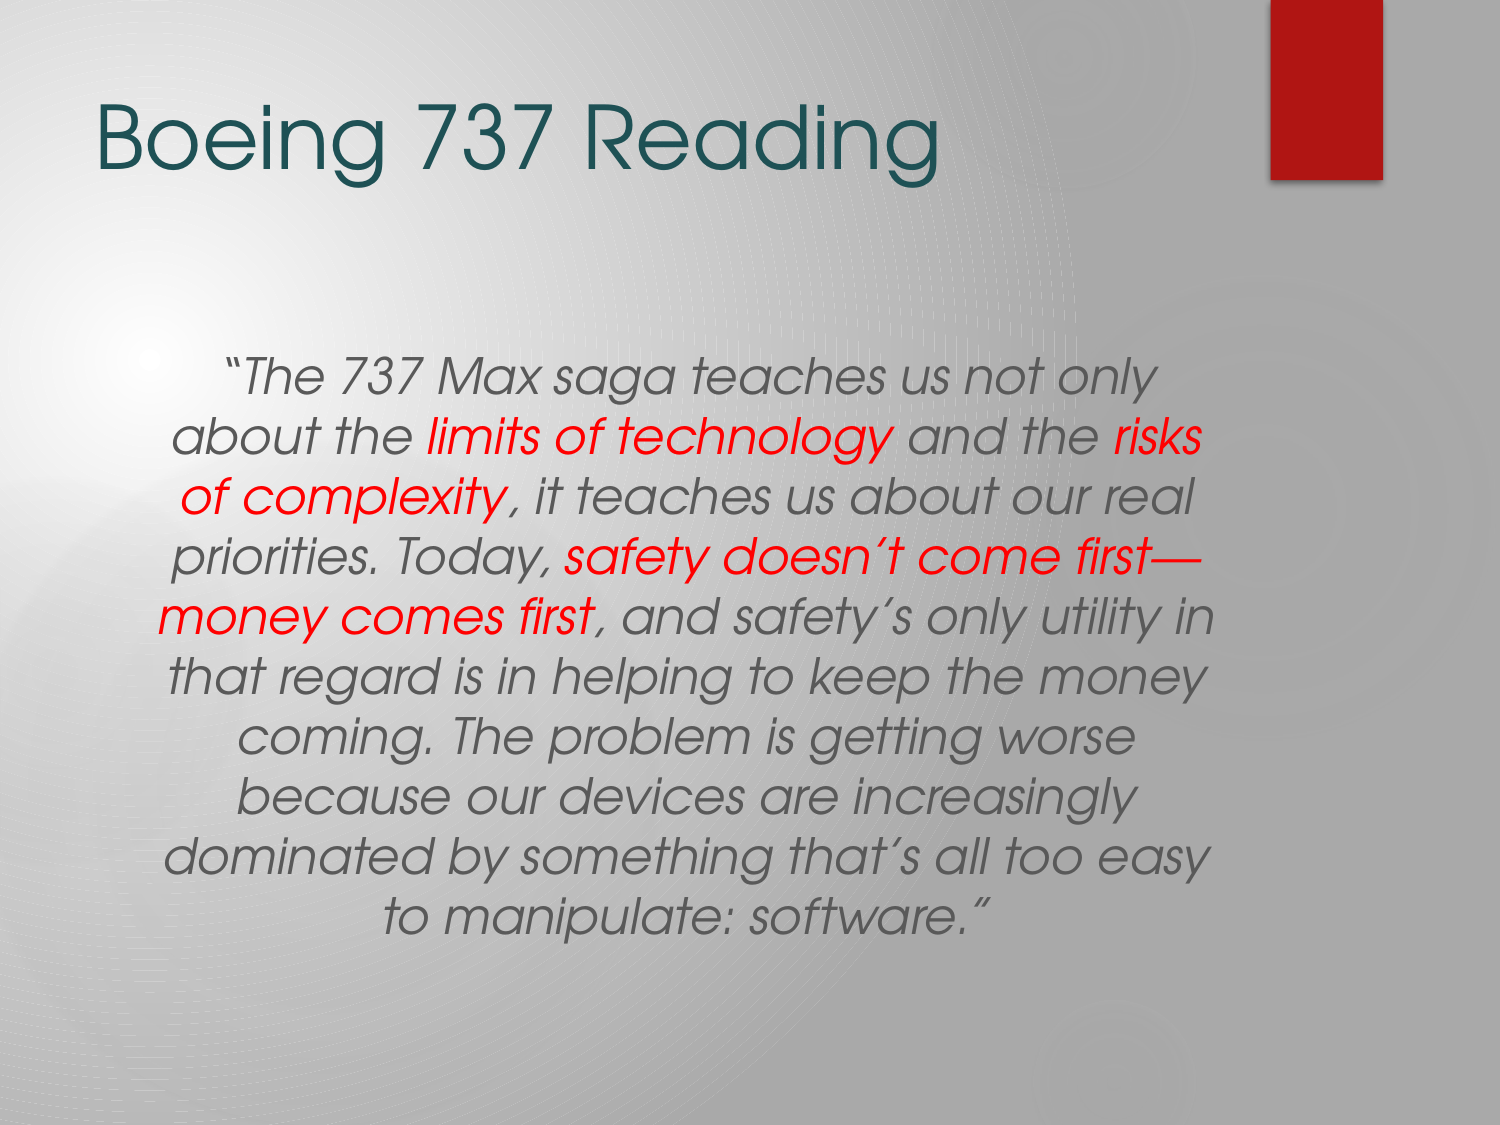

# Boeing 737 Reading
“The 737 Max saga teaches us not only about the limits of technology and the risks of complexity, it teaches us about our real priorities. Today, safety doesn’t come first—money comes first, and safety’s only utility in that regard is in helping to keep the money coming. The problem is getting worse because our devices are increasingly dominated by something that’s all too easy to manipulate: software.”